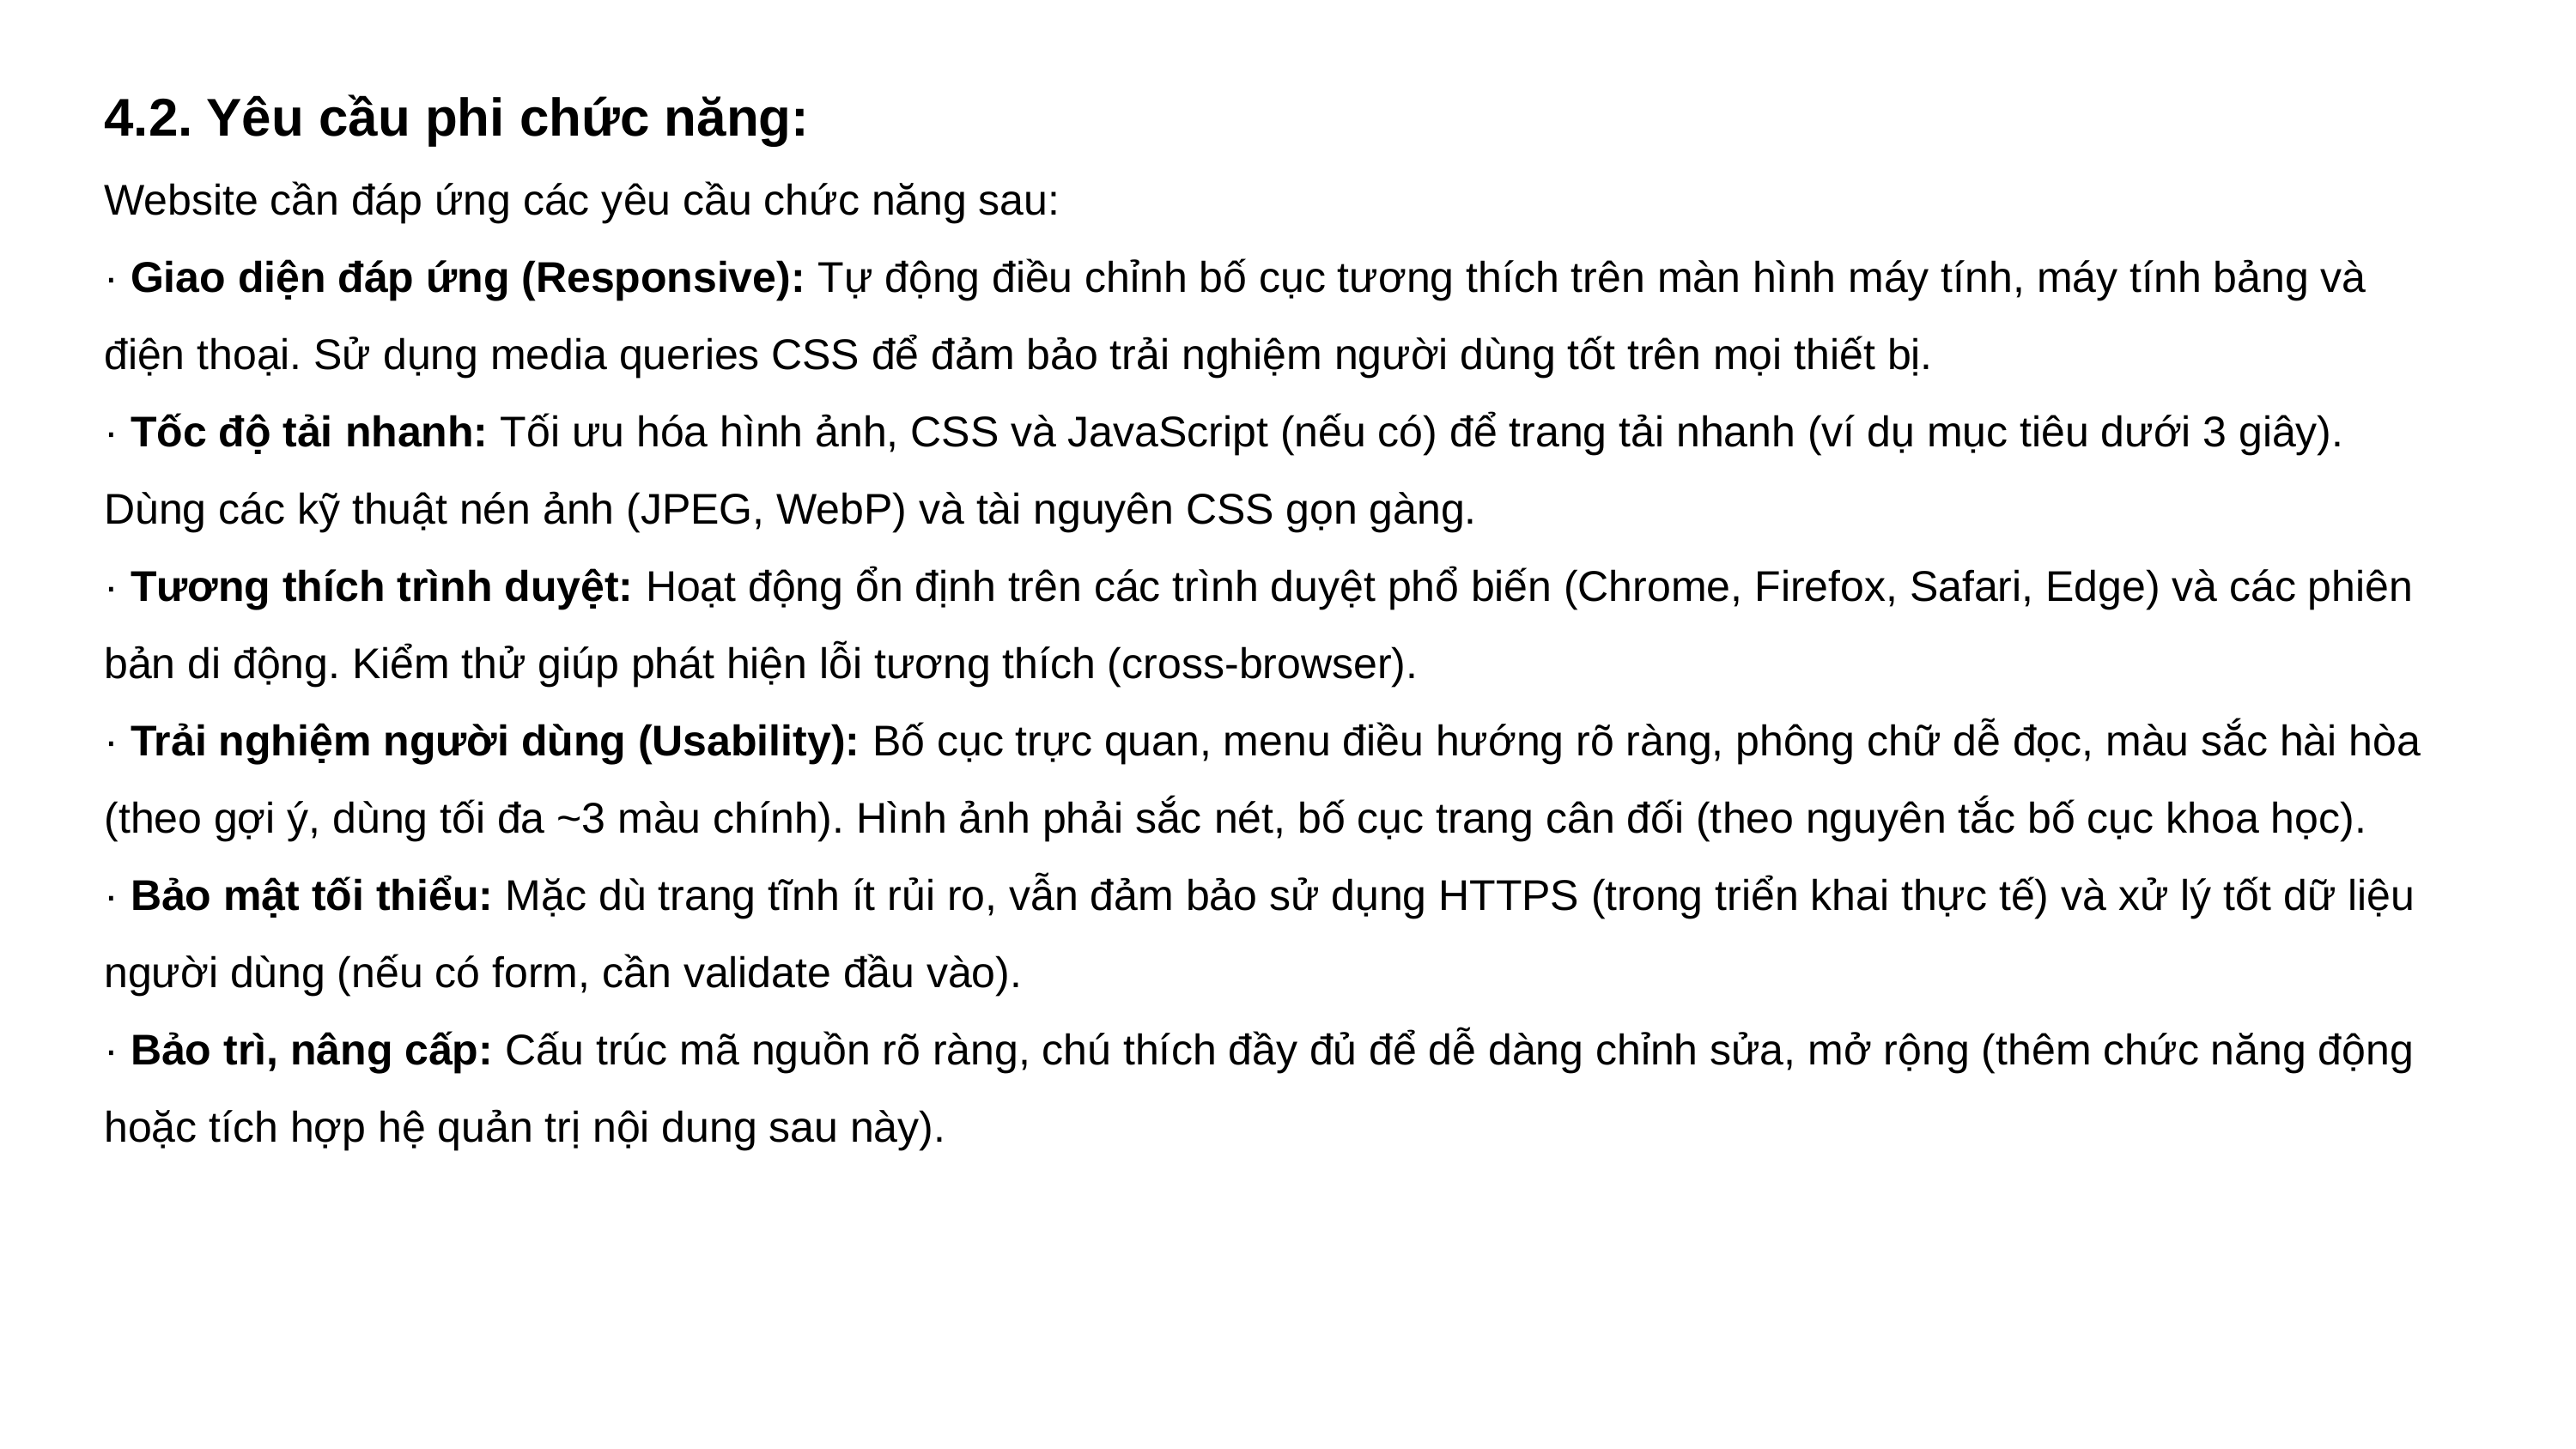

4.2. Yêu cầu phi chức năng:
Website cần đáp ứng các yêu cầu chức năng sau:
· Giao diện đáp ứng (Responsive): Tự động điều chỉnh bố cục tương thích trên màn hình máy tính, máy tính bảng và điện thoại. Sử dụng media queries CSS để đảm bảo trải nghiệm người dùng tốt trên mọi thiết bị.
· Tốc độ tải nhanh: Tối ưu hóa hình ảnh, CSS và JavaScript (nếu có) để trang tải nhanh (ví dụ mục tiêu dưới 3 giây). Dùng các kỹ thuật nén ảnh (JPEG, WebP) và tài nguyên CSS gọn gàng.
· Tương thích trình duyệt: Hoạt động ổn định trên các trình duyệt phổ biến (Chrome, Firefox, Safari, Edge) và các phiên bản di động. Kiểm thử giúp phát hiện lỗi tương thích (cross-browser).
· Trải nghiệm người dùng (Usability): Bố cục trực quan, menu điều hướng rõ ràng, phông chữ dễ đọc, màu sắc hài hòa (theo gợi ý, dùng tối đa ~3 màu chính). Hình ảnh phải sắc nét, bố cục trang cân đối (theo nguyên tắc bố cục khoa học).
· Bảo mật tối thiểu: Mặc dù trang tĩnh ít rủi ro, vẫn đảm bảo sử dụng HTTPS (trong triển khai thực tế) và xử lý tốt dữ liệu người dùng (nếu có form, cần validate đầu vào).
· Bảo trì, nâng cấp: Cấu trúc mã nguồn rõ ràng, chú thích đầy đủ để dễ dàng chỉnh sửa, mở rộng (thêm chức năng động hoặc tích hợp hệ quản trị nội dung sau này).